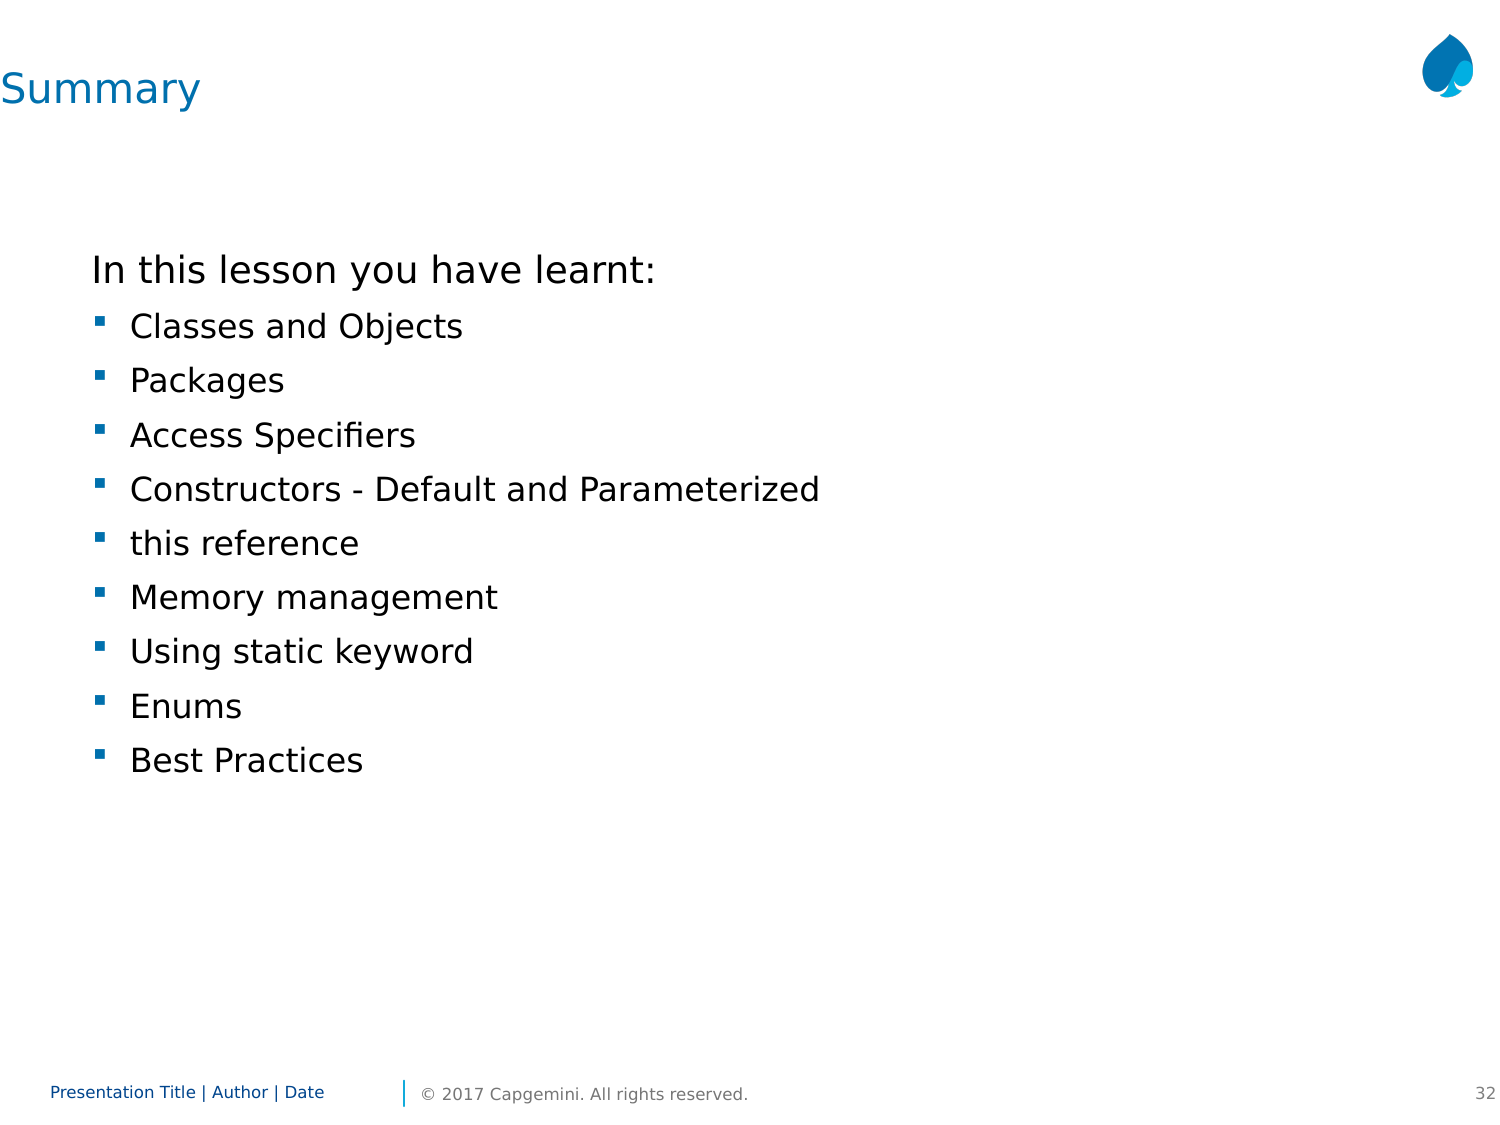

Summary
In this lesson you have learnt:
Classes and Objects
Packages
Access Specifiers
Constructors - Default and Parameterized
this reference
Memory management
Using static keyword
Enums
Best Practices